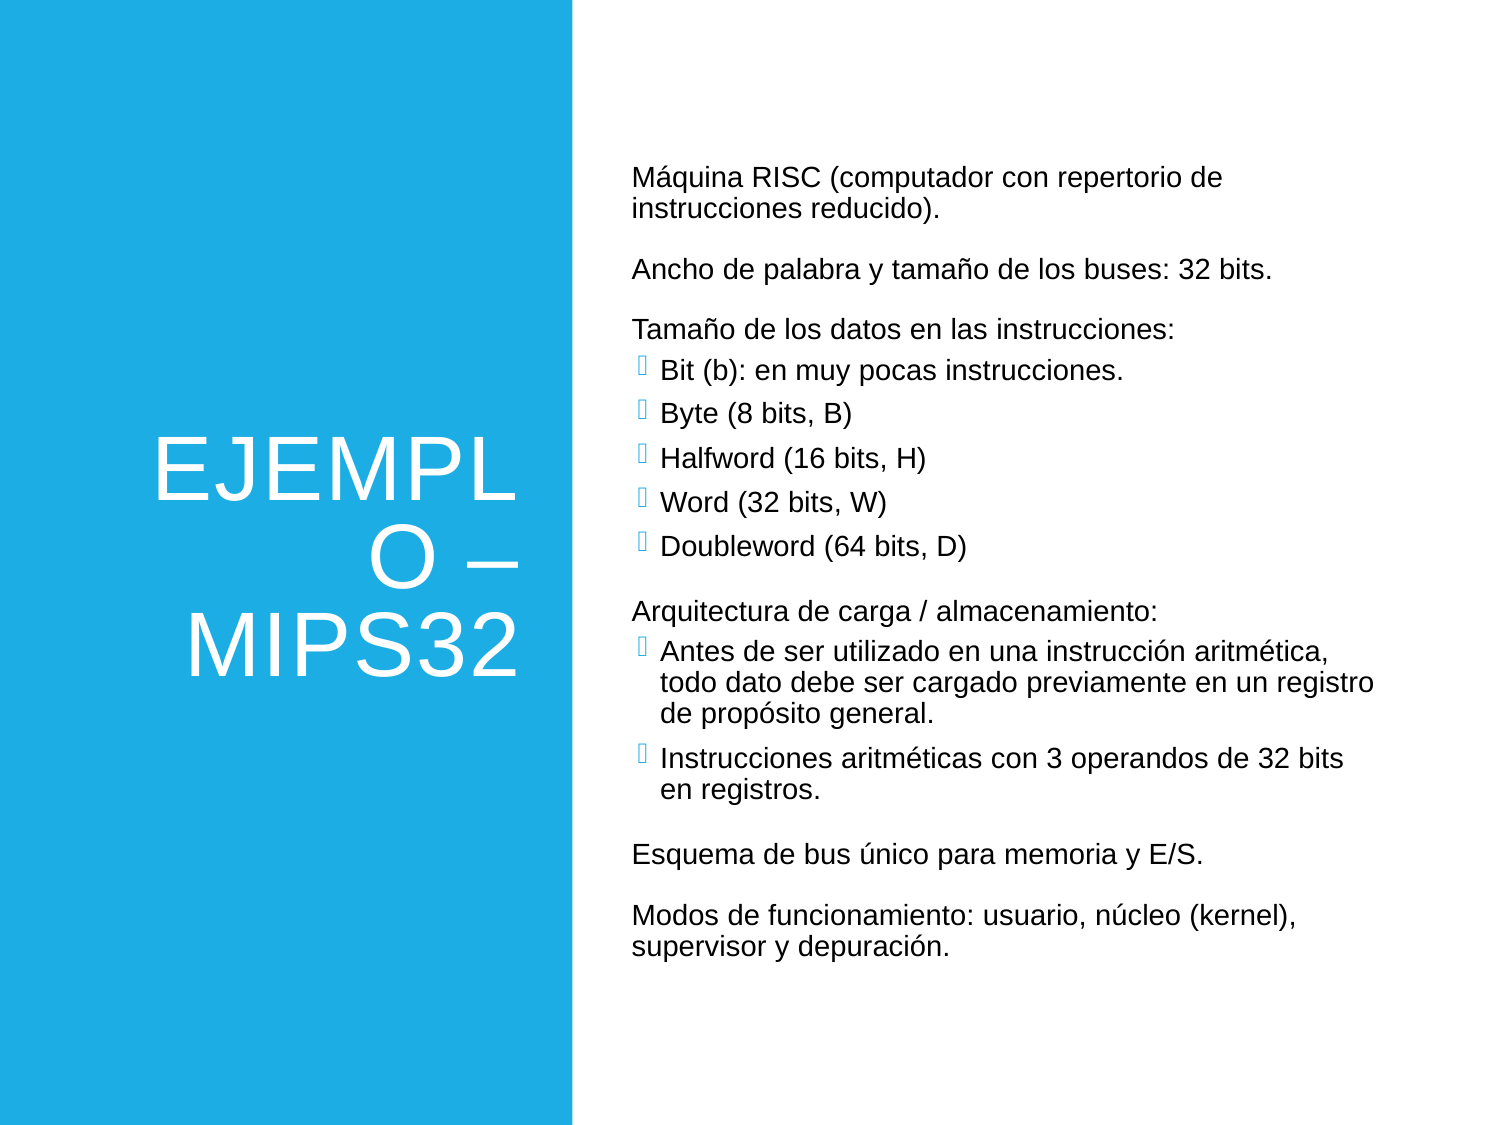

# Ejemplo – MIPS32
Máquina RISC (computador con repertorio de instrucciones reducido).
Ancho de palabra y tamaño de los buses: 32 bits.
Tamaño de los datos en las instrucciones:
Bit (b): en muy pocas instrucciones.
Byte (8 bits, B)
Halfword (16 bits, H)
Word (32 bits, W)
Doubleword (64 bits, D)
Arquitectura de carga / almacenamiento:
Antes de ser utilizado en una instrucción aritmética, todo dato debe ser cargado previamente en un registro de propósito general.
Instrucciones aritméticas con 3 operandos de 32 bits en registros.
Esquema de bus único para memoria y E/S.
Modos de funcionamiento: usuario, núcleo (kernel), supervisor y depuración.